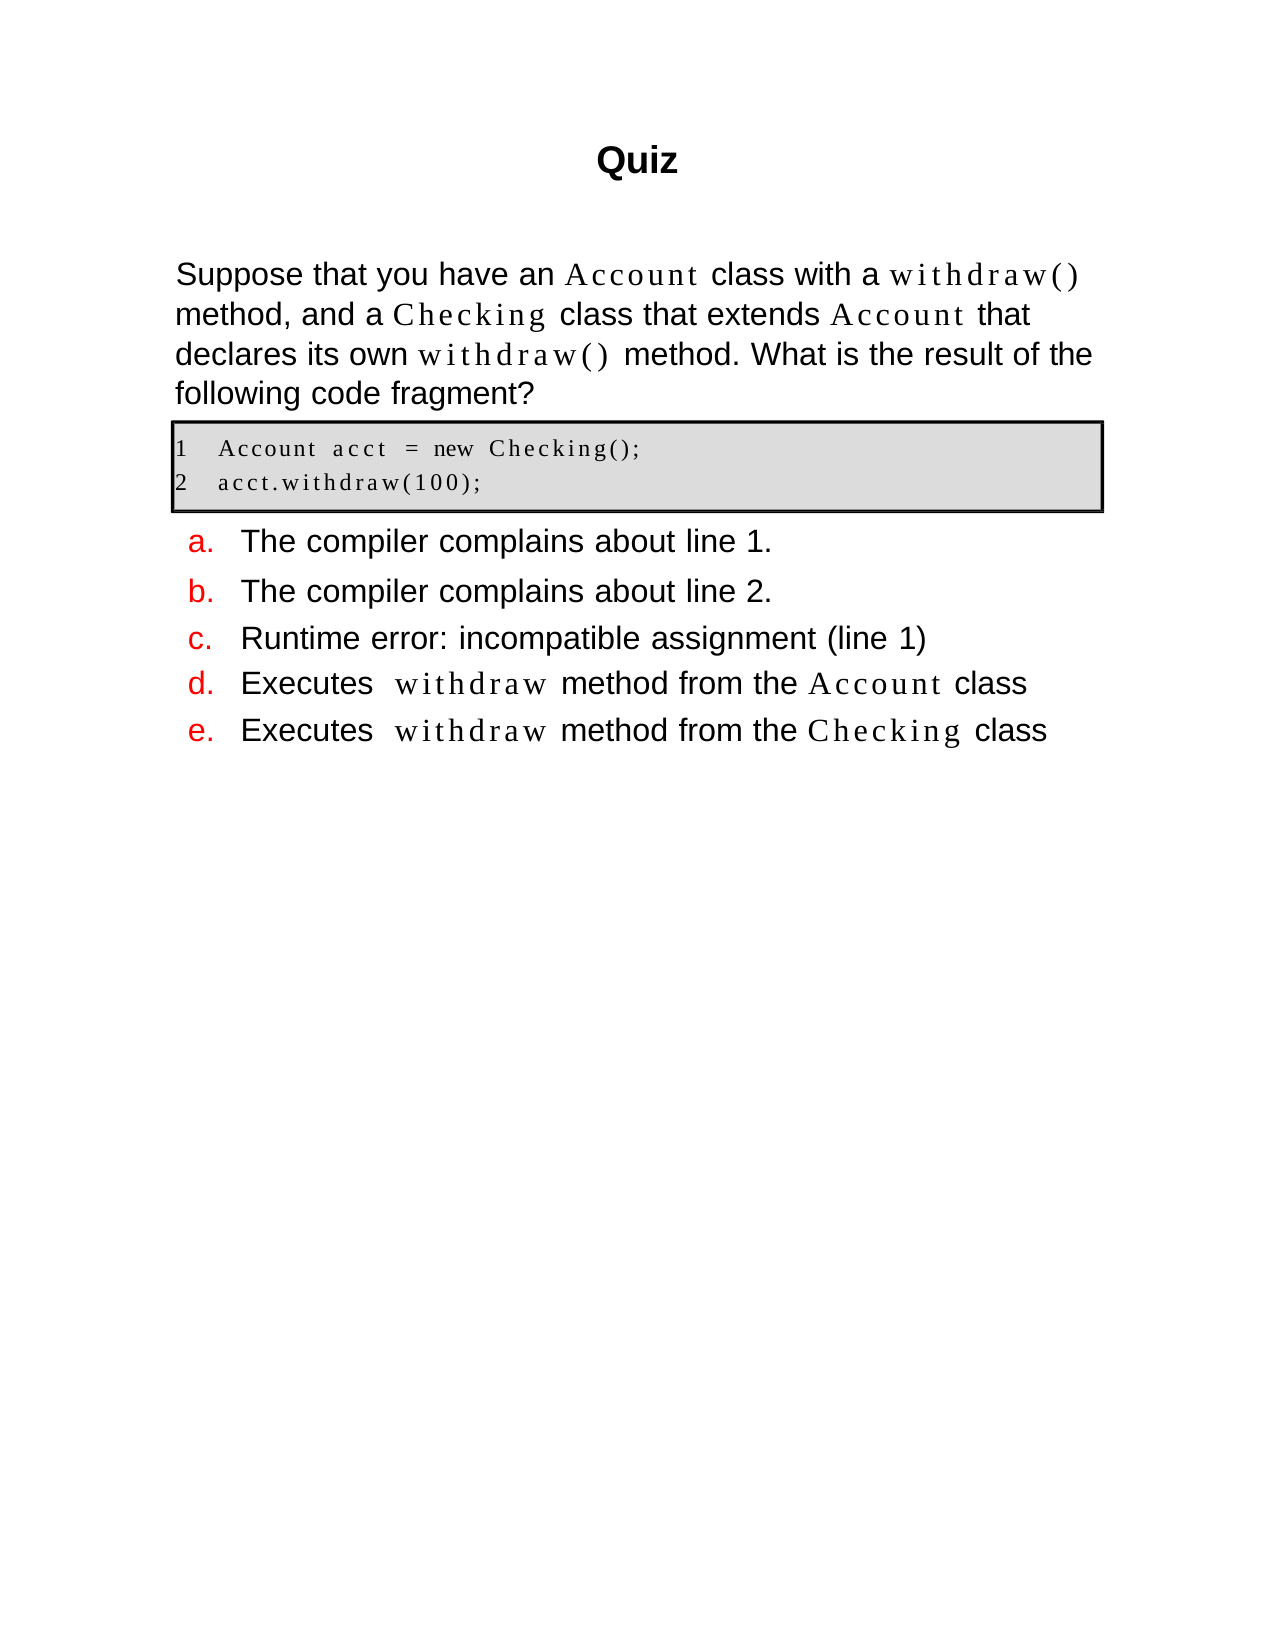

Quiz

Suppose that you have an Account class with a withdraw() method, and a Checking class that extends Account that declares its own withdraw() method. What is the result of the following code fragment?
Account acct = new Checking();
acct.withdraw(100);
The compiler complains about line 1.
The compiler complains about line 2.
Runtime error: incompatible assignment (line 1)
Executes  withdraw method from the Account class
Executes  withdraw method from the Checking class